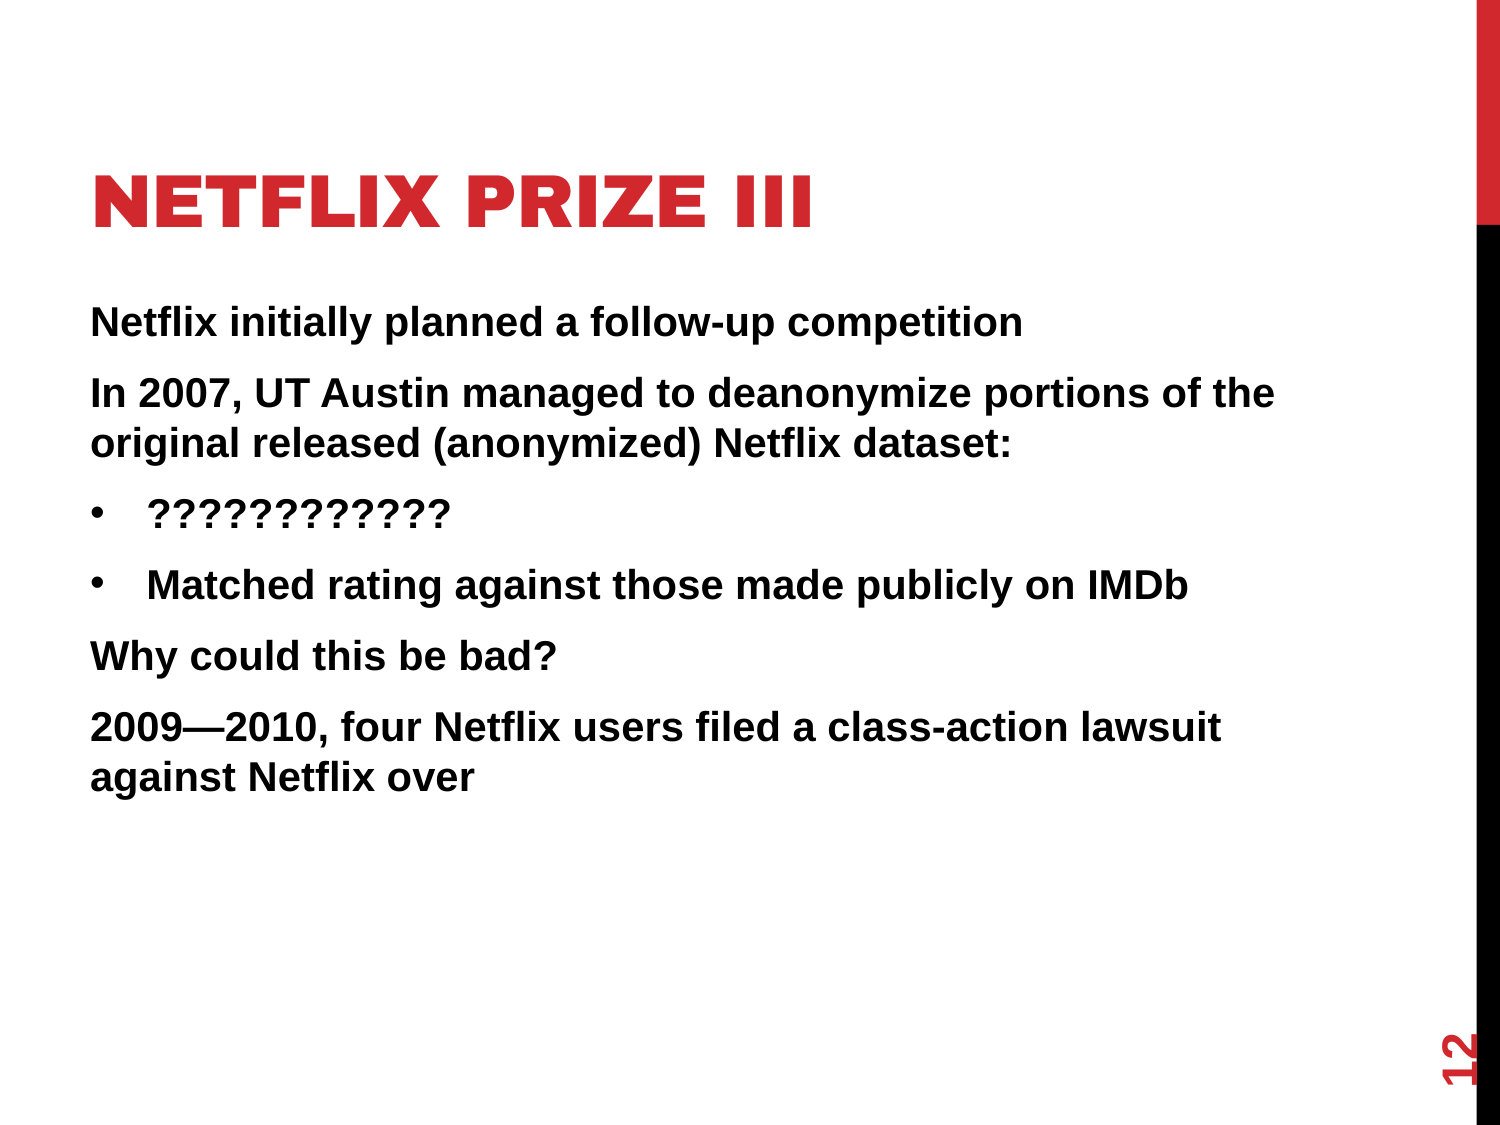

# Netflix Prize III
Netflix initially planned a follow-up competition
In 2007, UT Austin managed to deanonymize portions of the original released (anonymized) Netflix dataset:
????????????
Matched rating against those made publicly on IMDb
Why could this be bad?
2009—2010, four Netflix users filed a class-action lawsuit against Netflix over
12